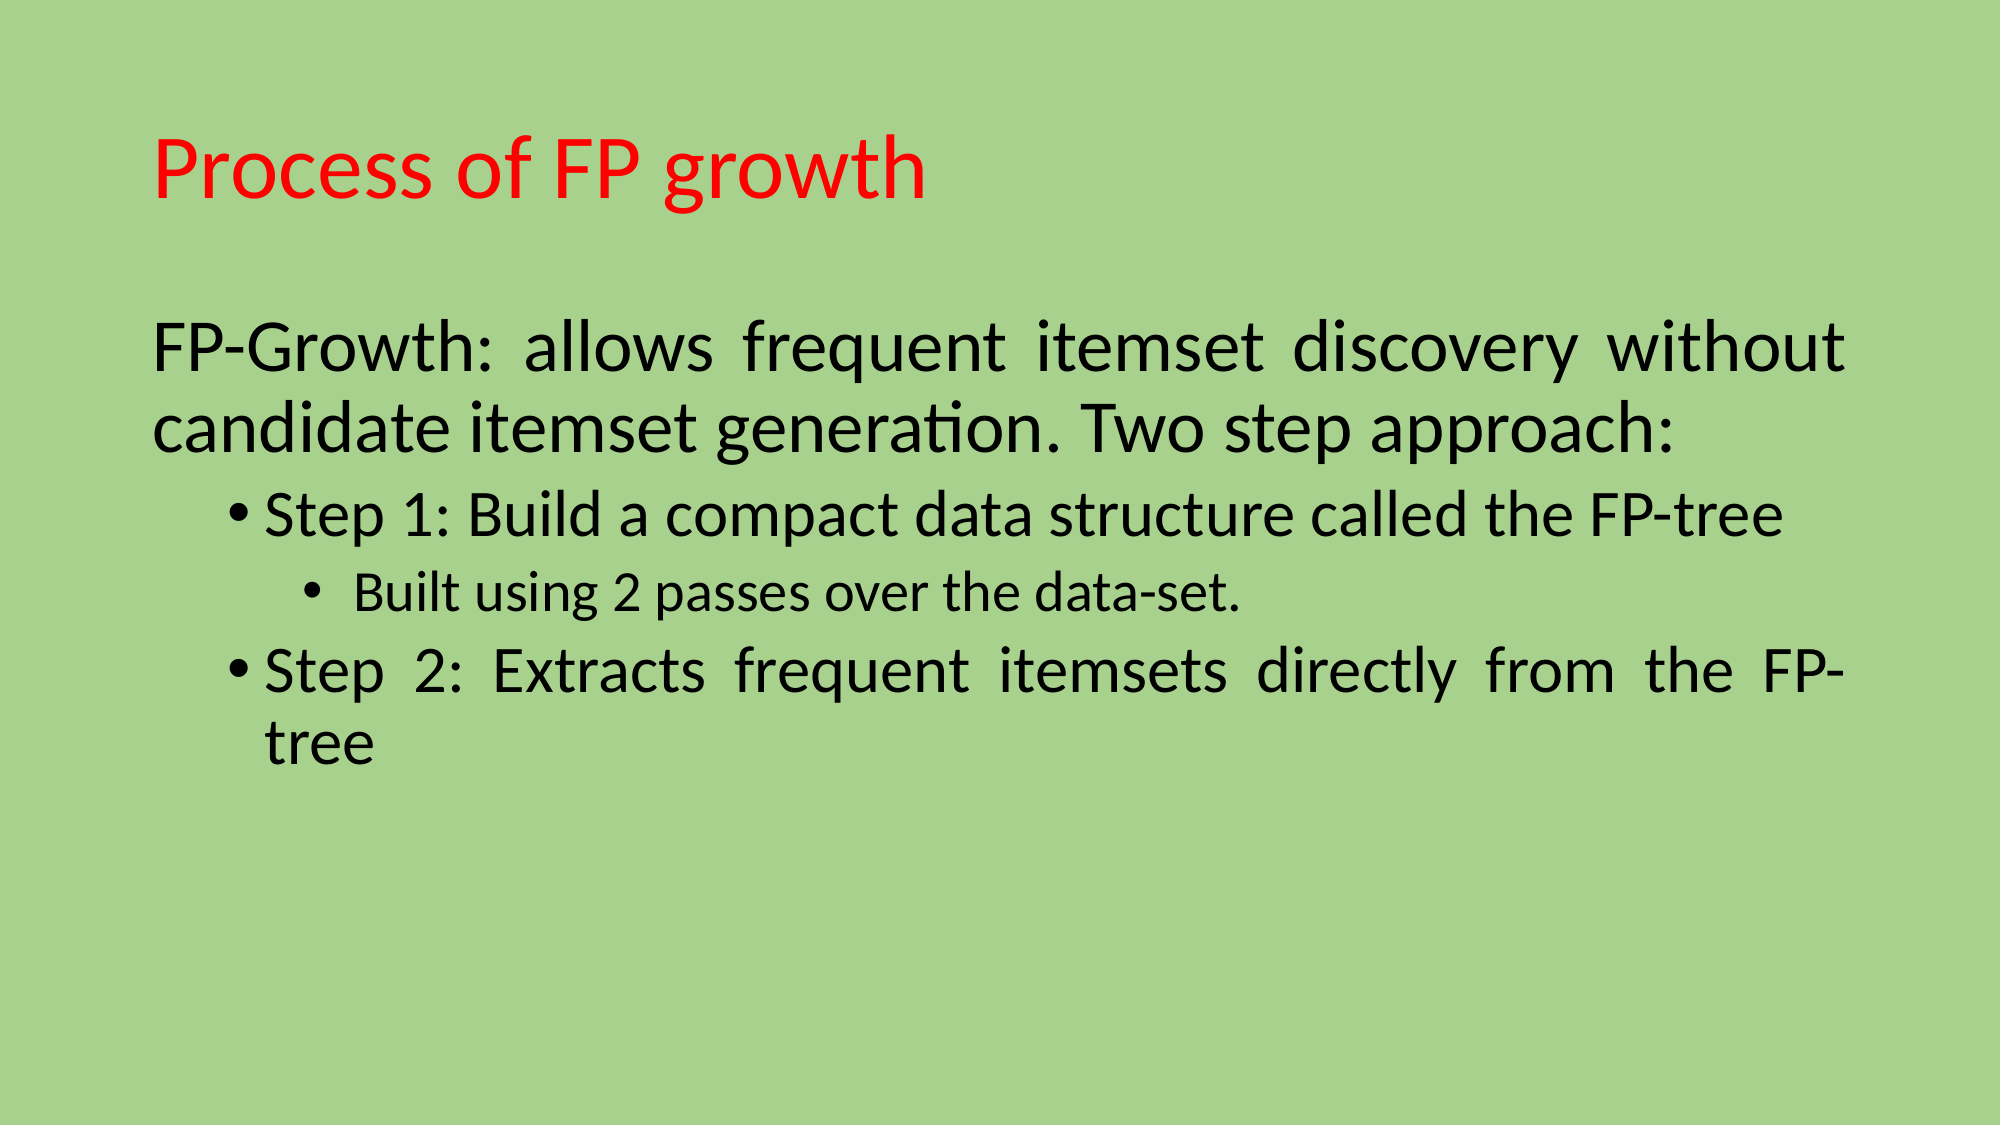

# Process of FP growth
FP-Growth: allows frequent itemset discovery without candidate itemset generation. Two step approach:
Step 1: Build a compact data structure called the FP-tree
 Built using 2 passes over the data-set.
Step 2: Extracts frequent itemsets directly from the FP-tree